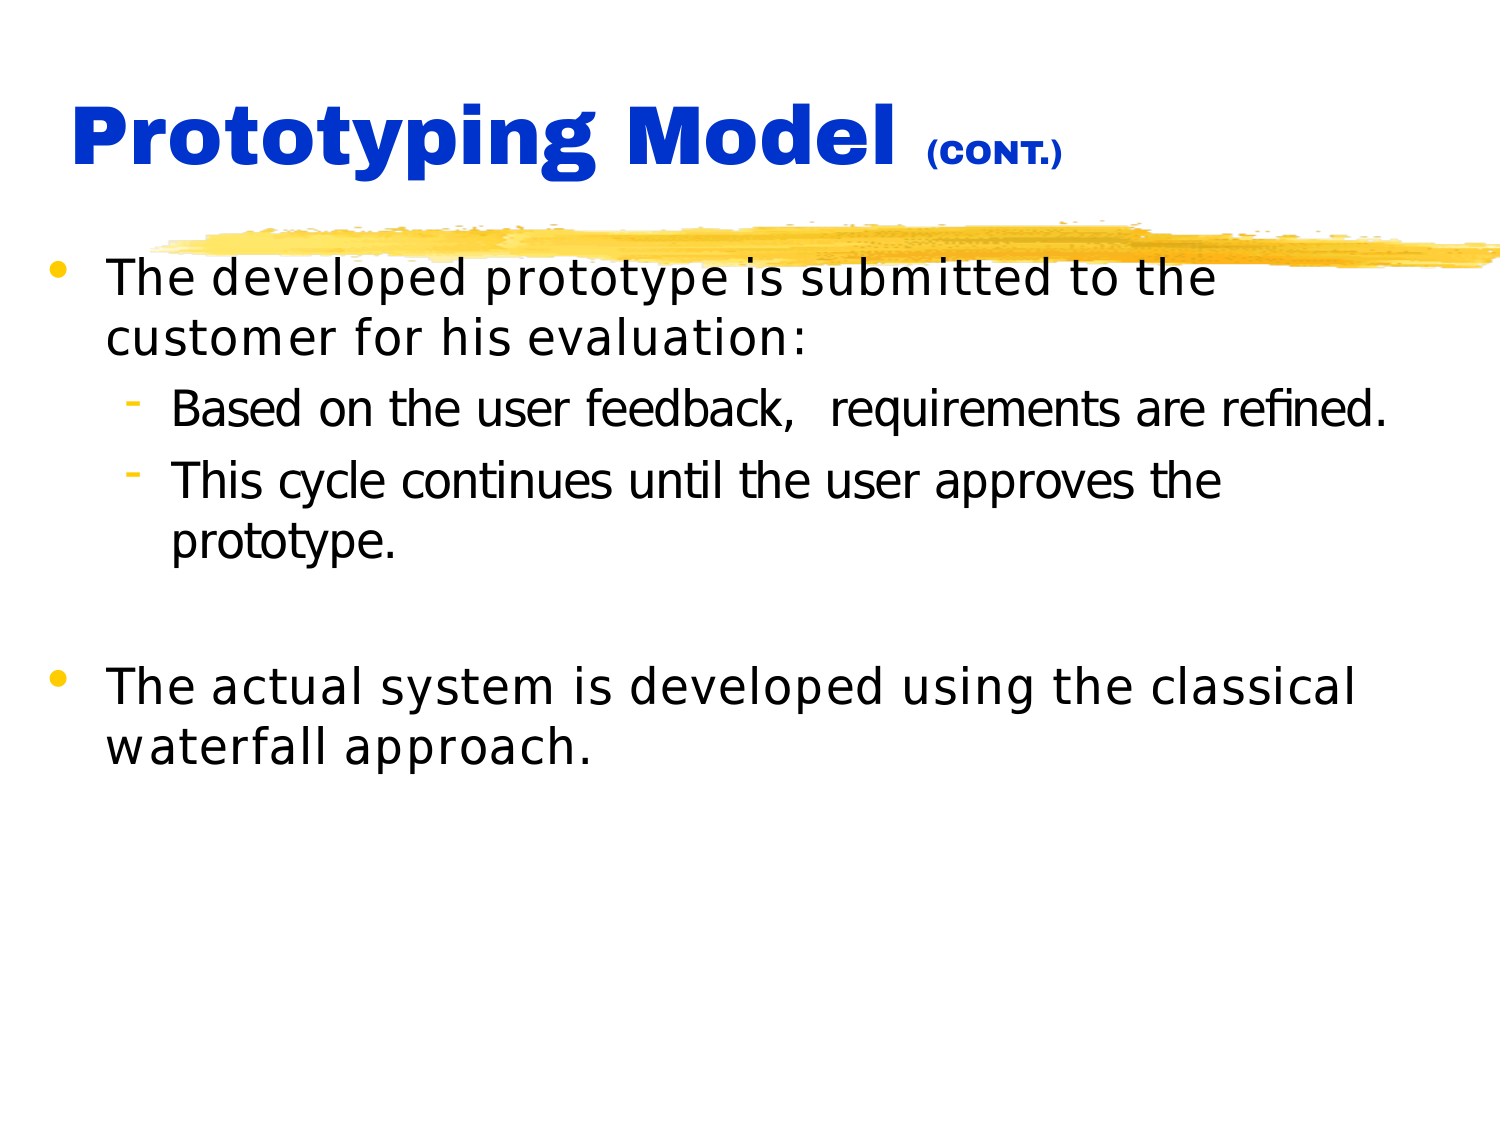

# Prototyping Model (CONT.)
The developed prototype is submitted to the customer for his evaluation:
Based on the user feedback,  requirements are refined.
This cycle continues until the user approves the prototype.

The actual system is developed using the classical waterfall approach.
49